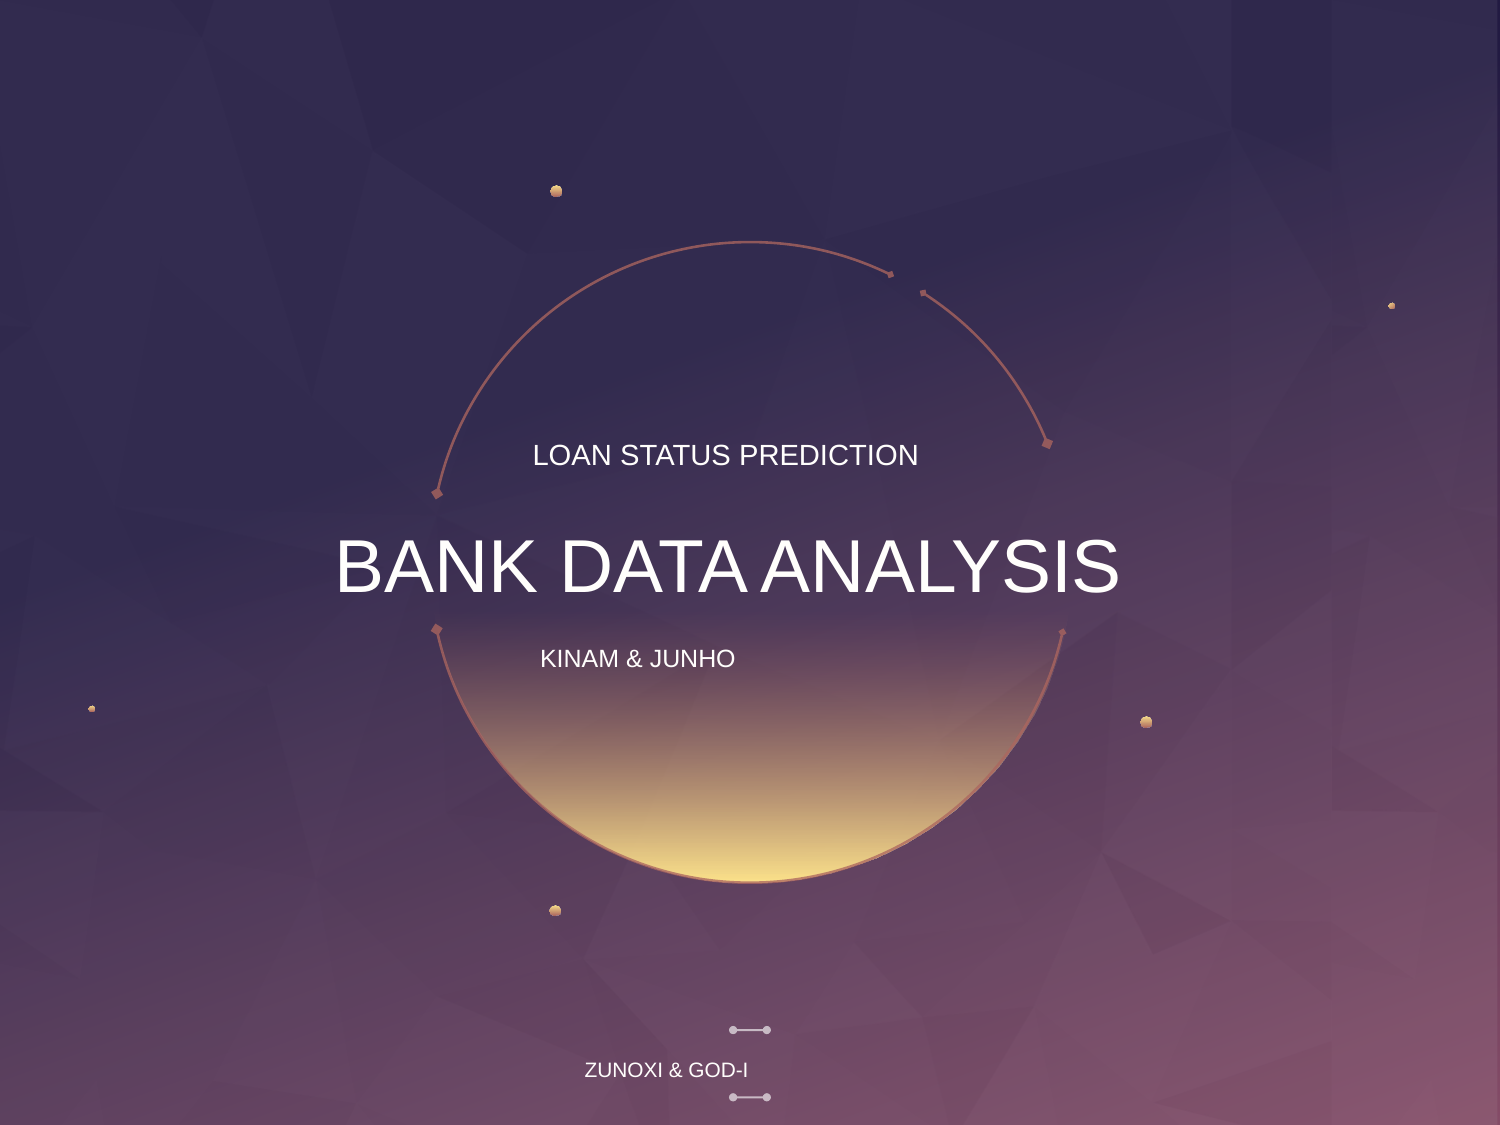

LOAN STATUS PREDICTION
# BANK DATA ANALYSIS
KINAM & JUNHO
ZUNOXI & GOD-I